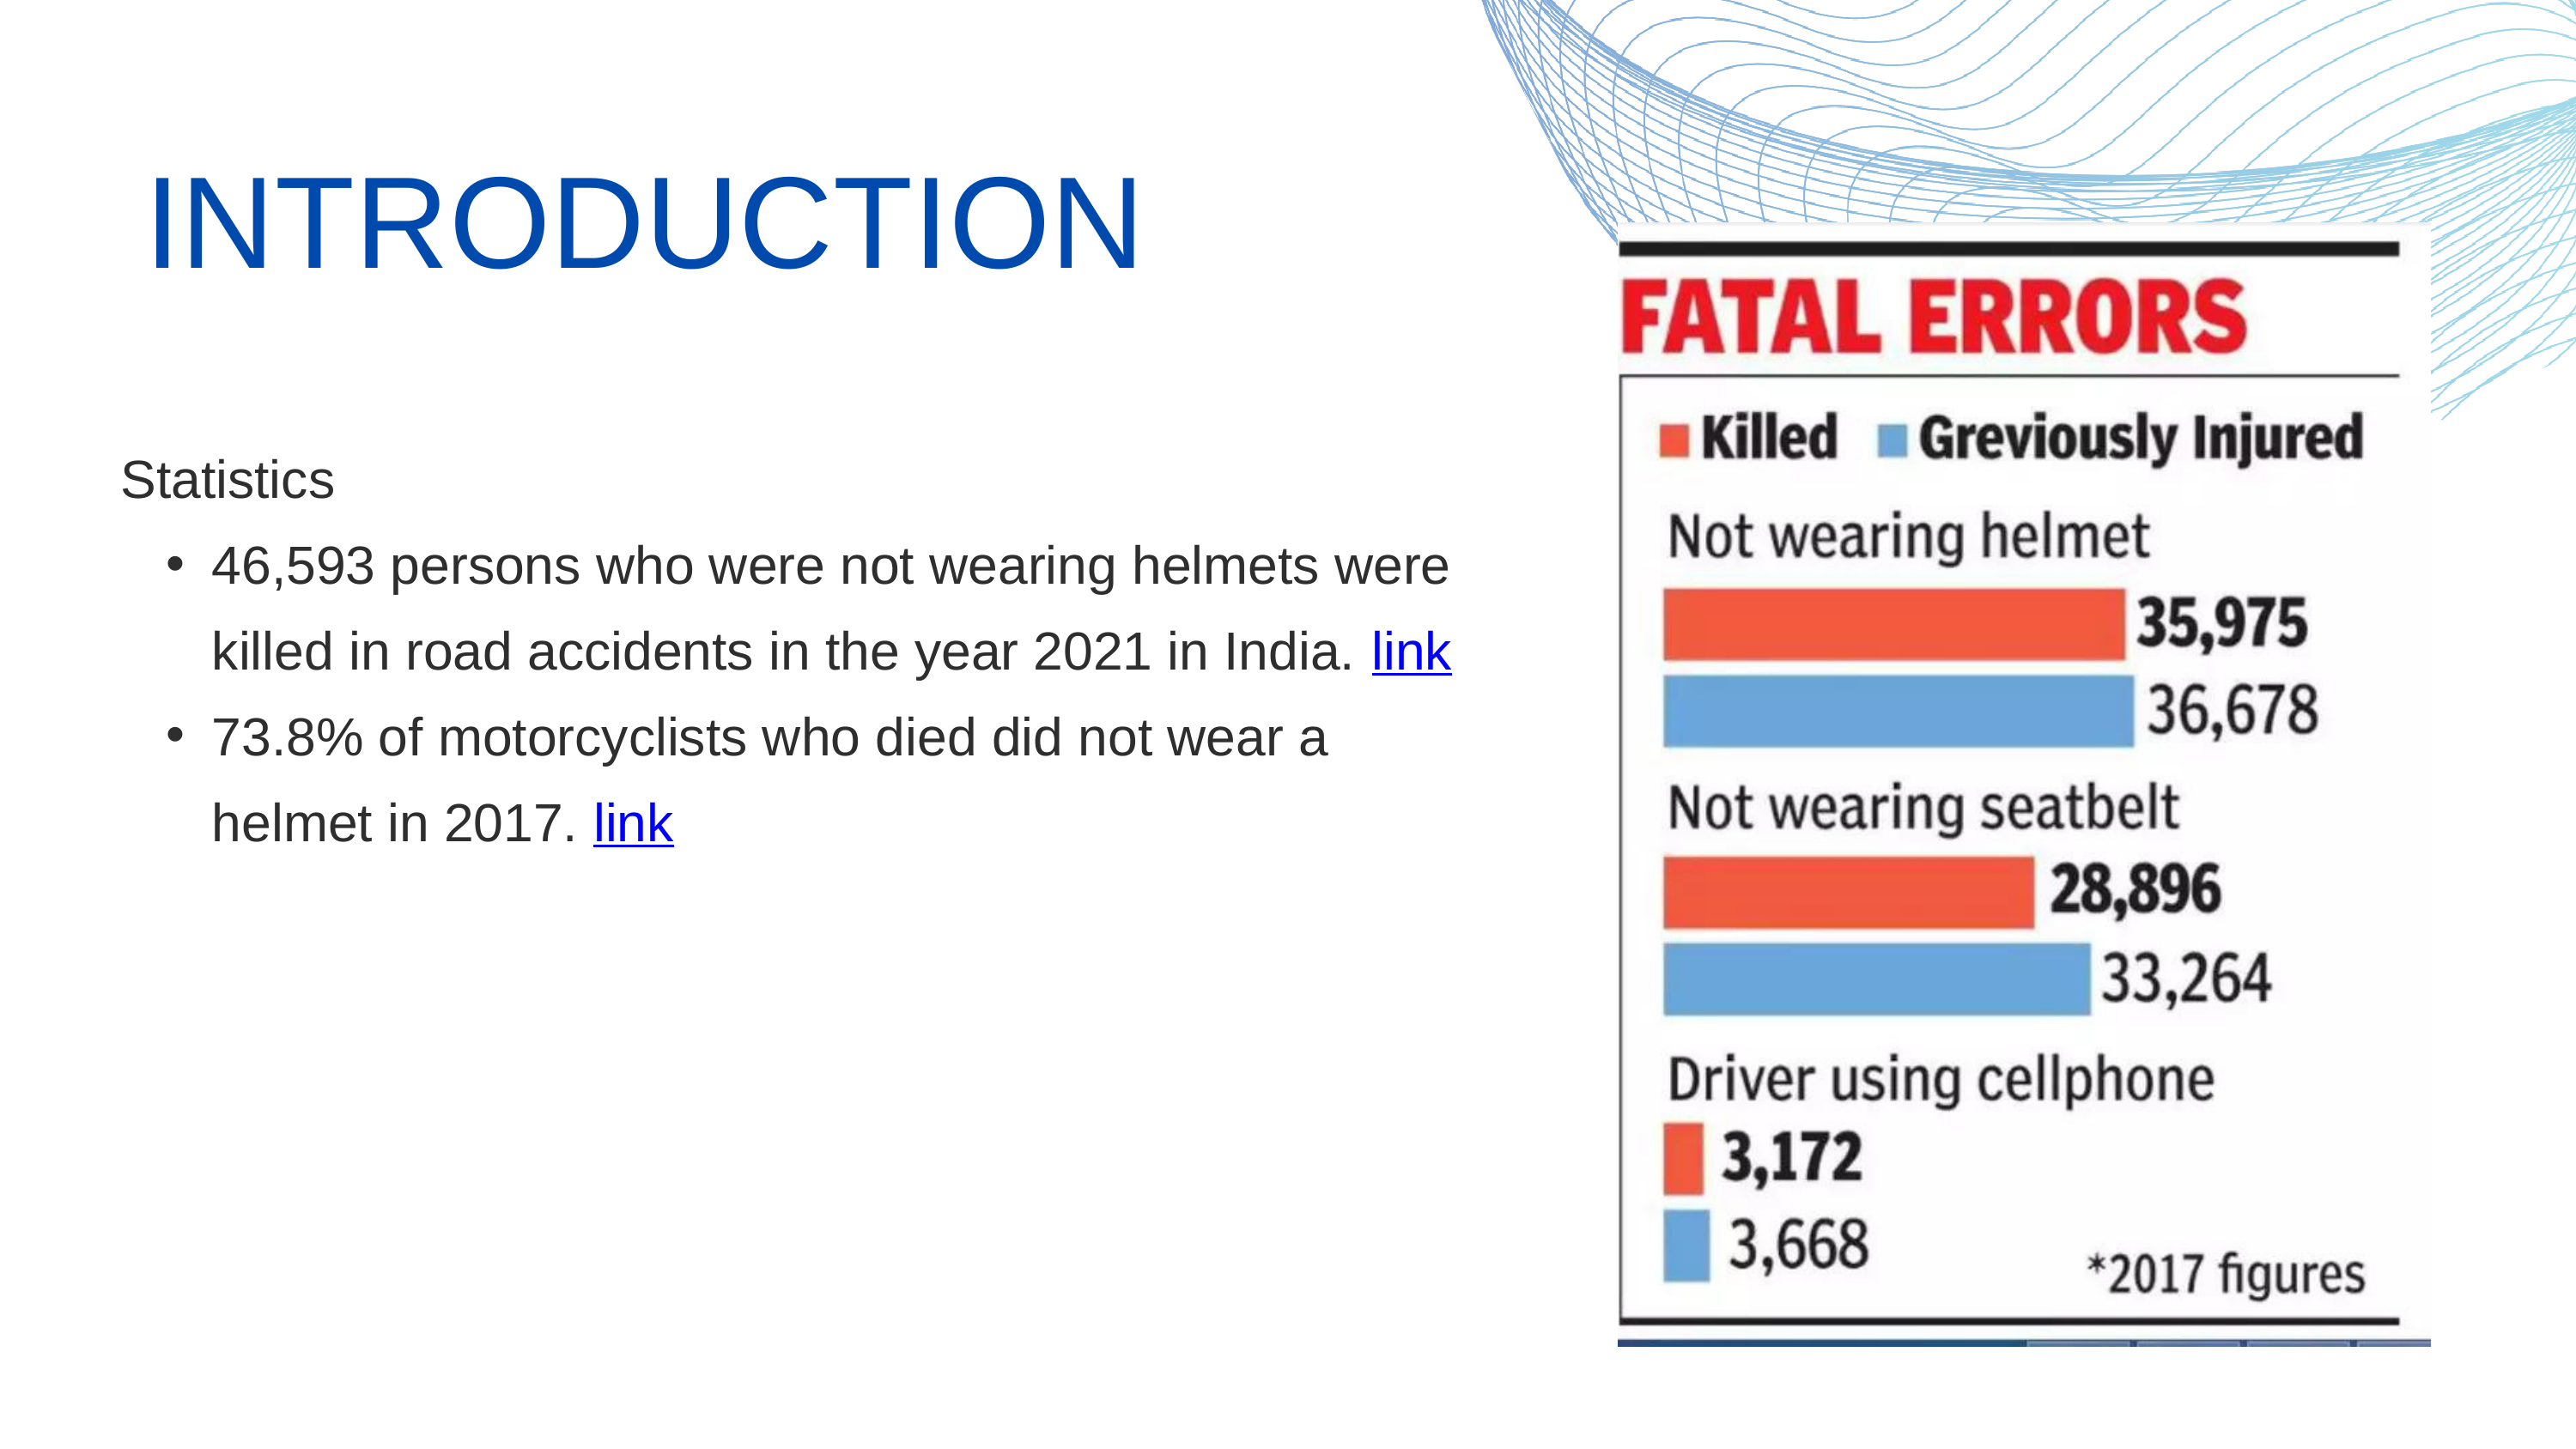

INTRODUCTION

Statistics
46,593 persons who were not wearing helmets were killed in road accidents in the year 2021 in India. link
73.8% of motorcyclists who died did not wear a helmet in 2017. link